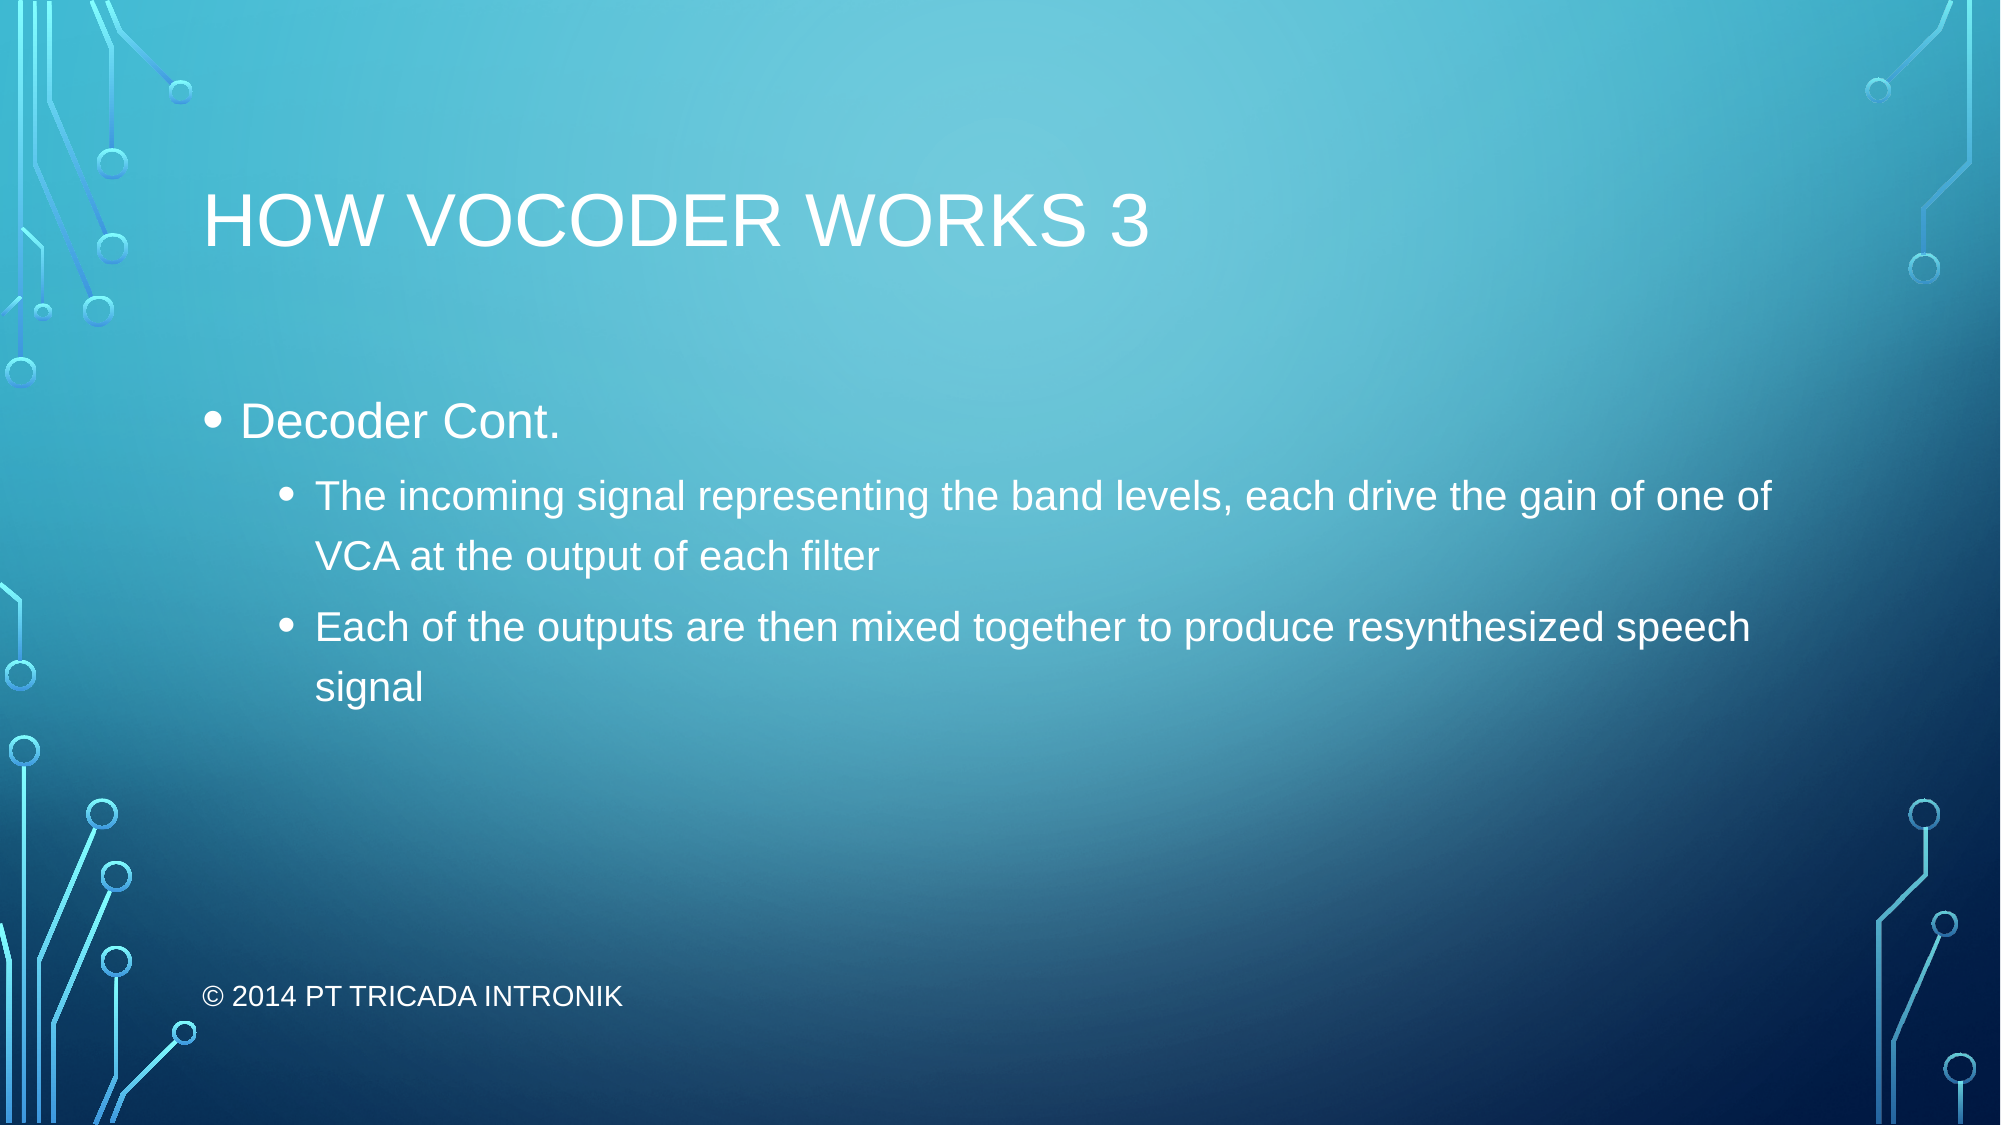

# How Vocoder Works 3
Decoder Cont.
The incoming signal representing the band levels, each drive the gain of one of VCA at the output of each filter
Each of the outputs are then mixed together to produce resynthesized speech signal
© 2014 PT Tricada Intronik